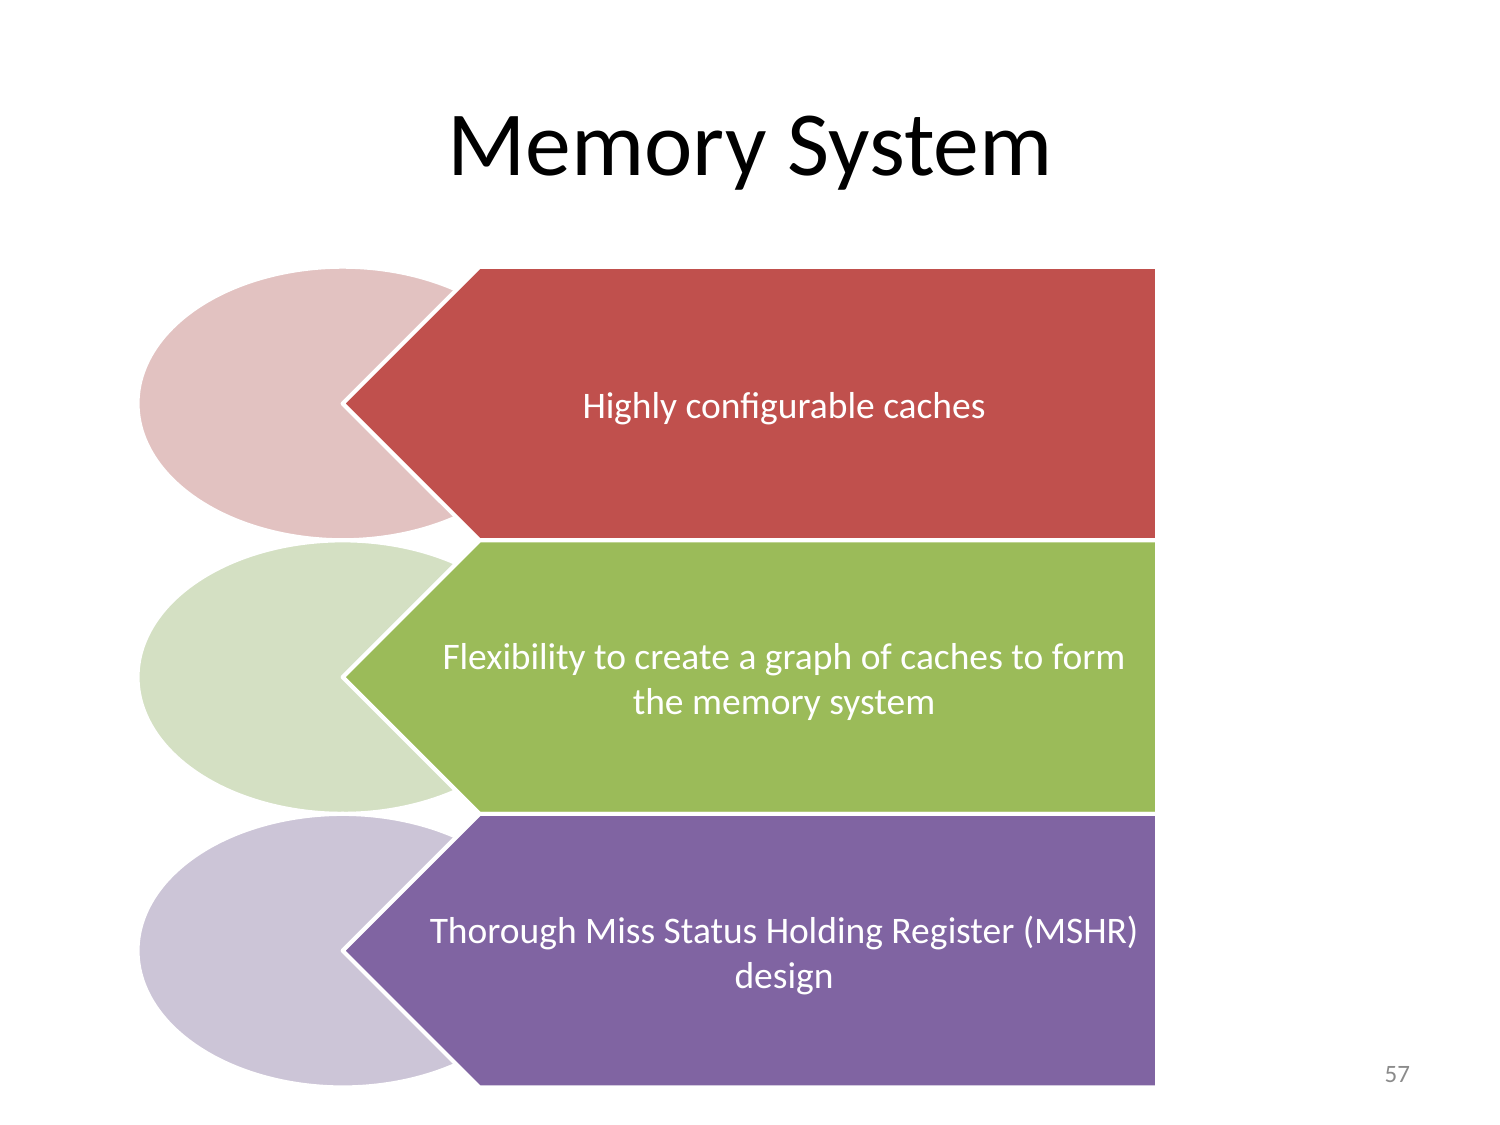

# Memory System
Highly configurable caches
Thorough Miss Status Holding Register (MSHR) design
Flexibility to create a graph of caches to form the memory system
57